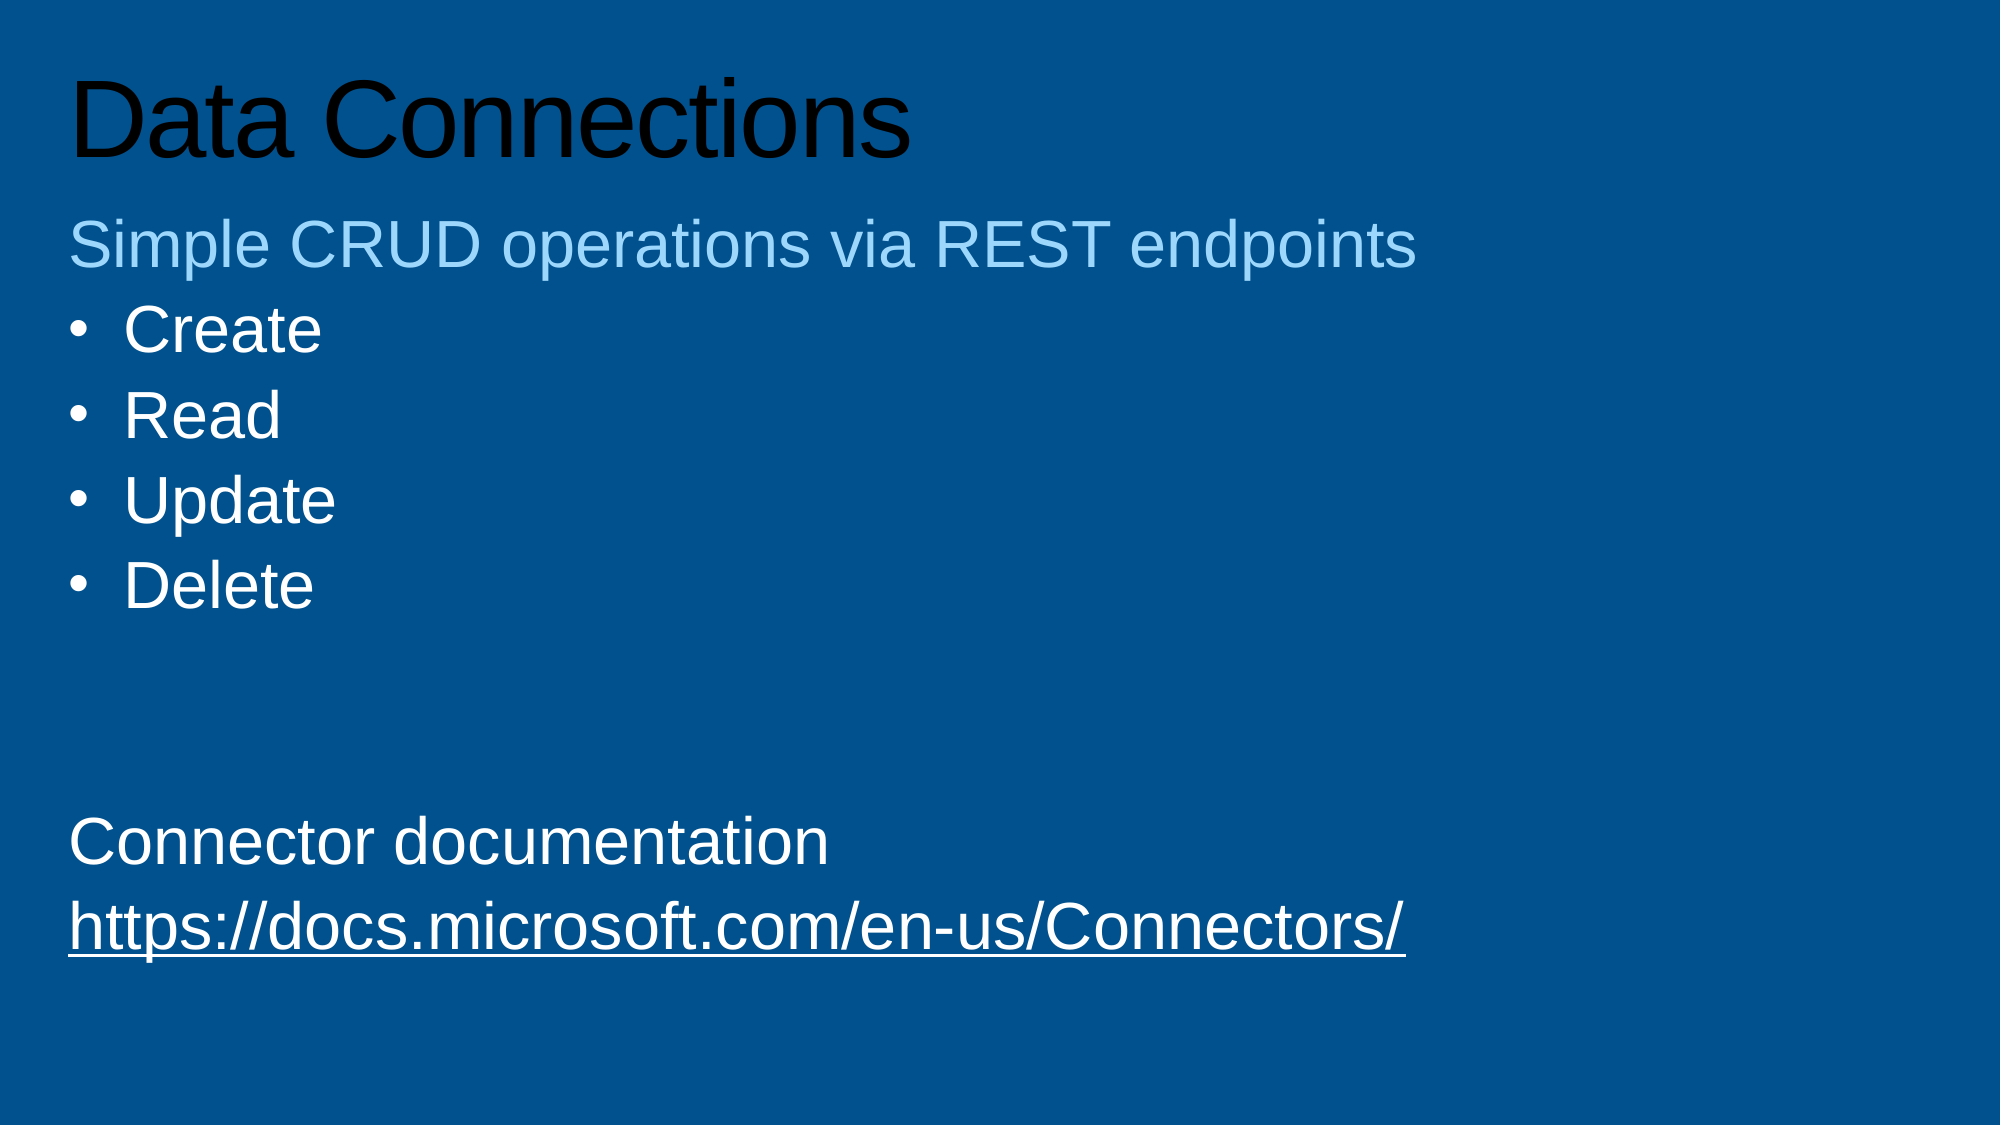

# Data Connections
Simple CRUD operations via REST endpoints
Create
Read
Update
Delete

Connector documentation
https://docs.microsoft.com/en-us/Connectors/